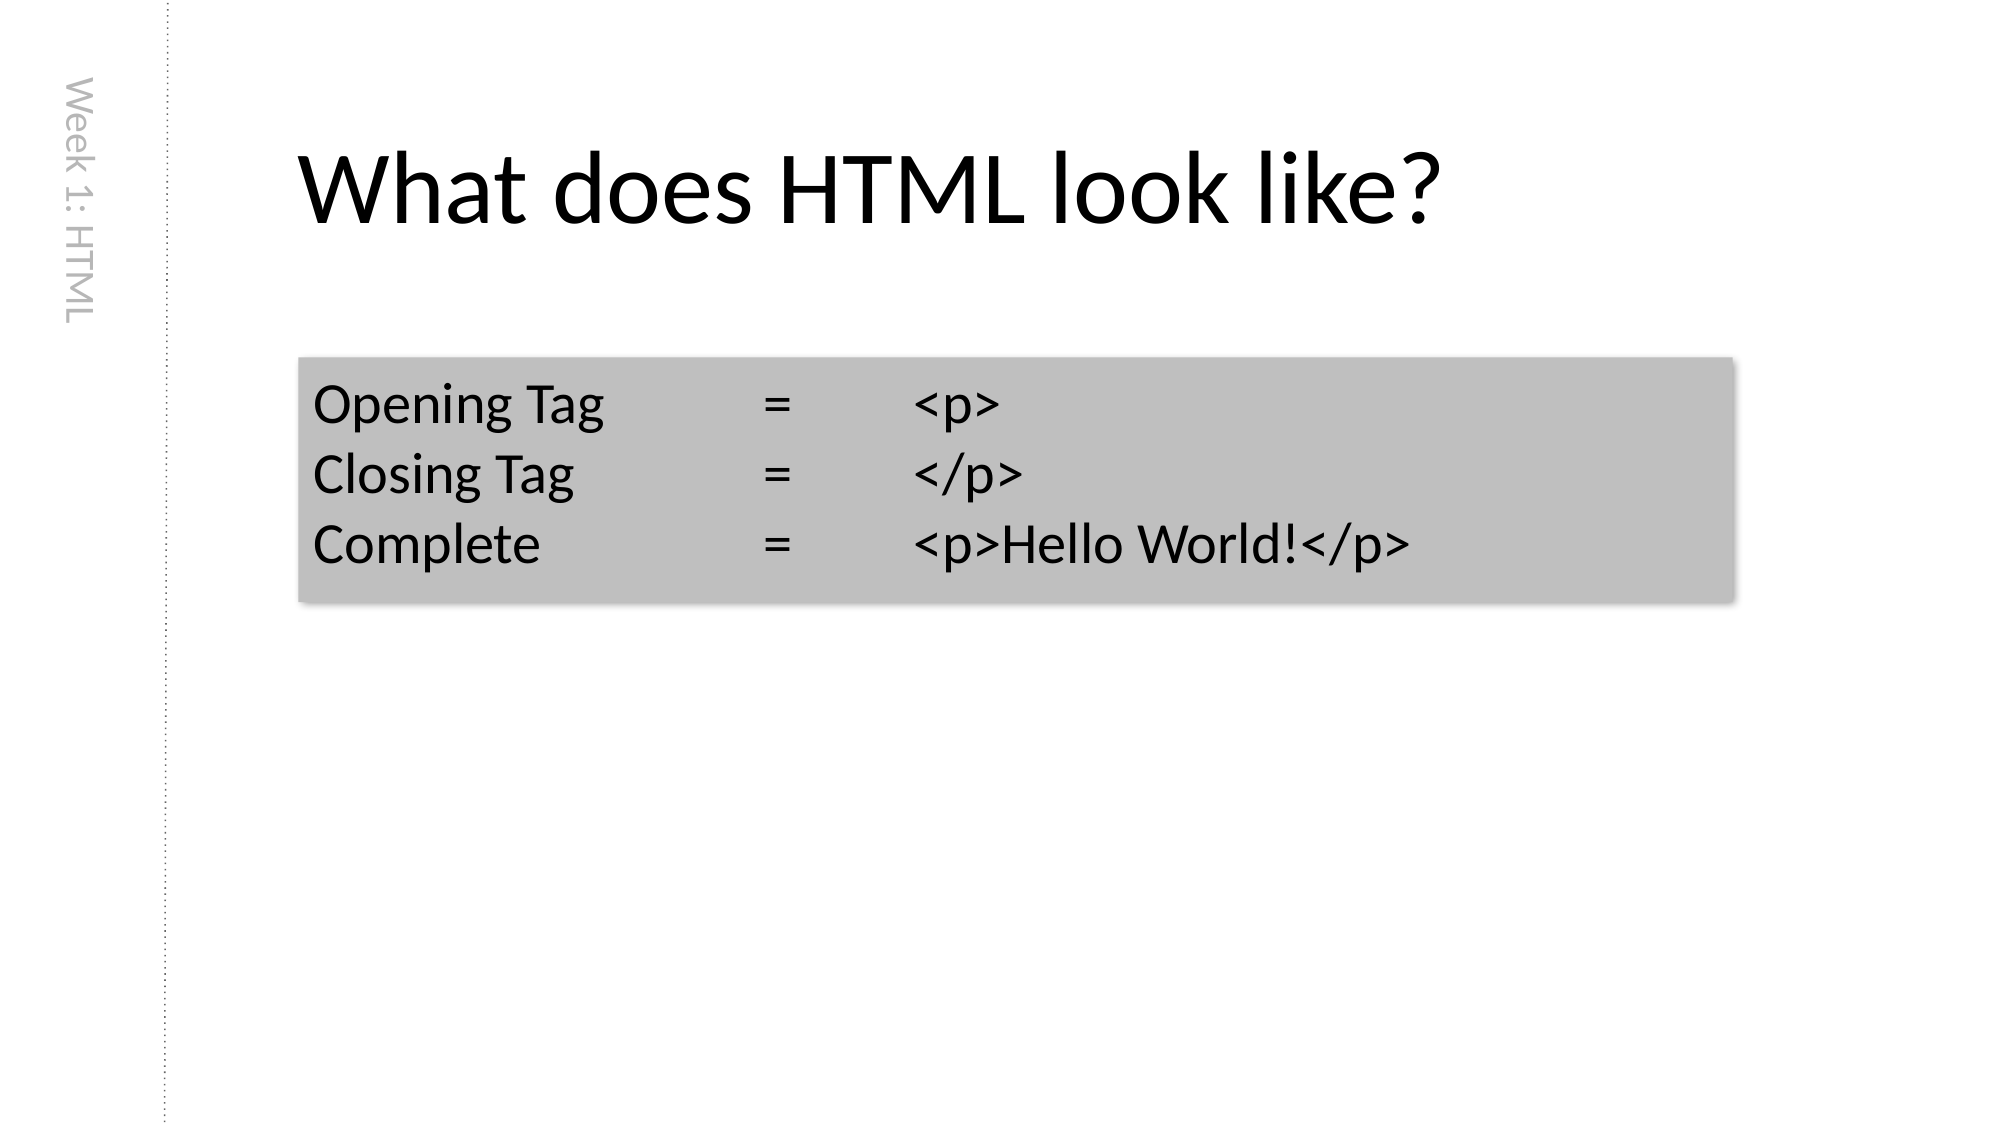

What does HTML look like?
Opening Tag 	=	<p>
Closing Tag 		=	</p>
Complete 		=	<p>Hello World!</p>

# Week 1: HTML